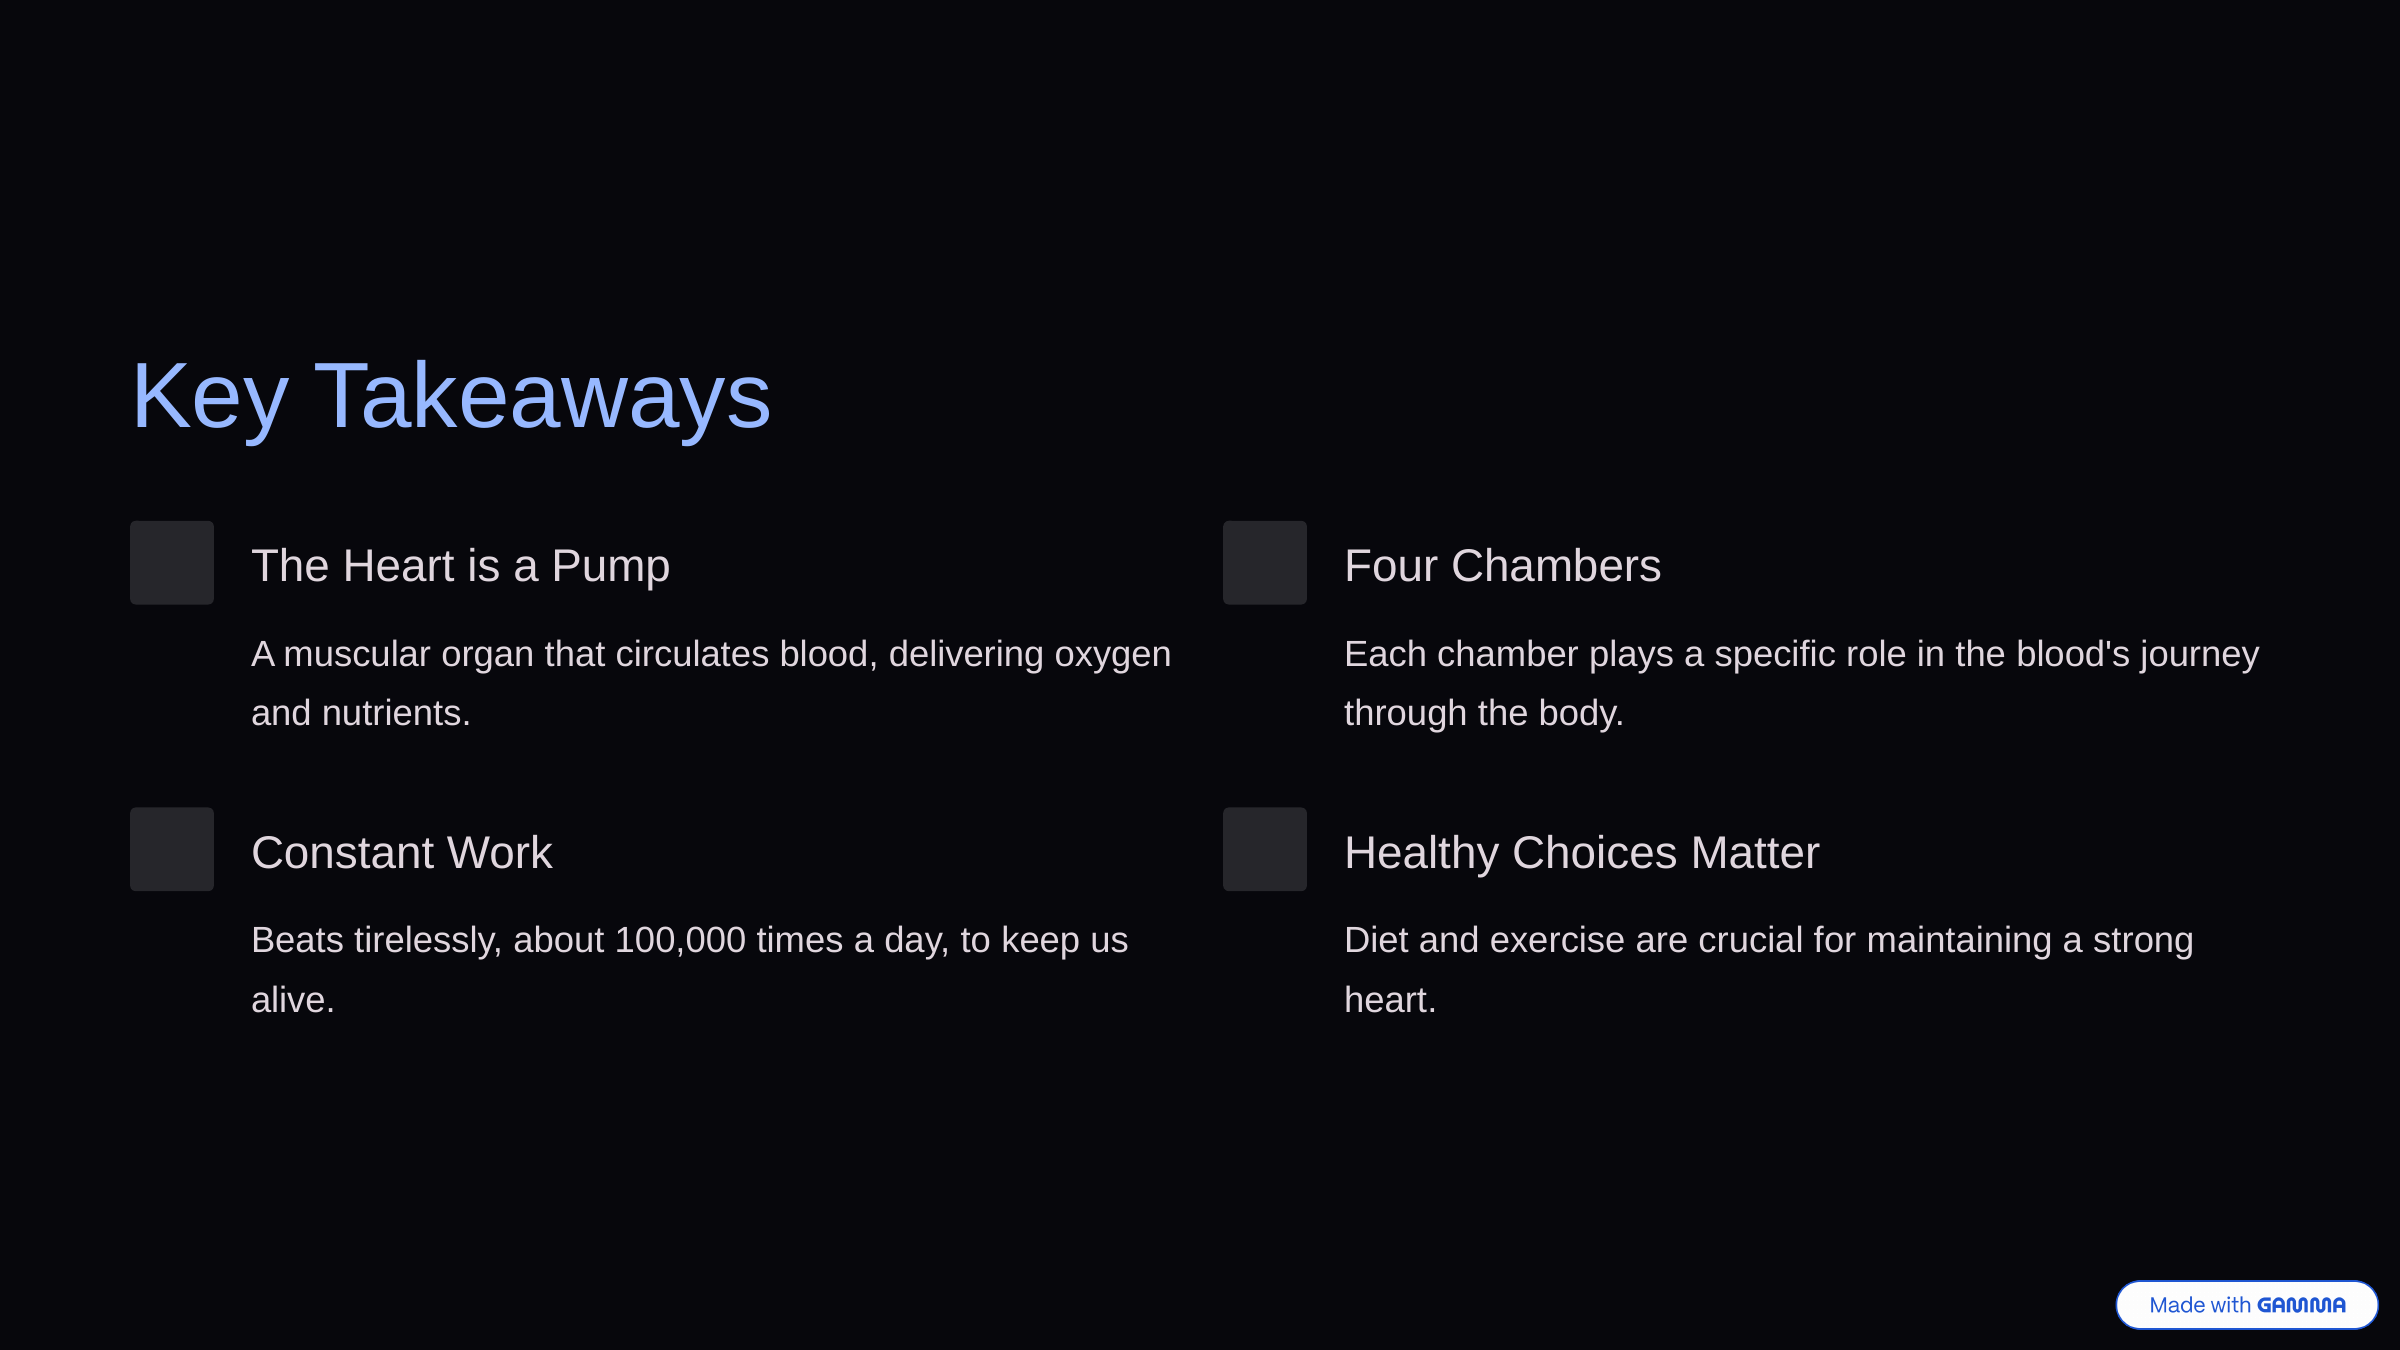

Key Takeaways

The Heart is a Pump
Four Chambers
A muscular organ that circulates blood, delivering oxygen and nutrients.
Each chamber plays a specific role in the blood's journey through the body.

Constant Work
Healthy Choices Matter
Beats tirelessly, about 100,000 times a day, to keep us alive.
Diet and exercise are crucial for maintaining a strong heart.